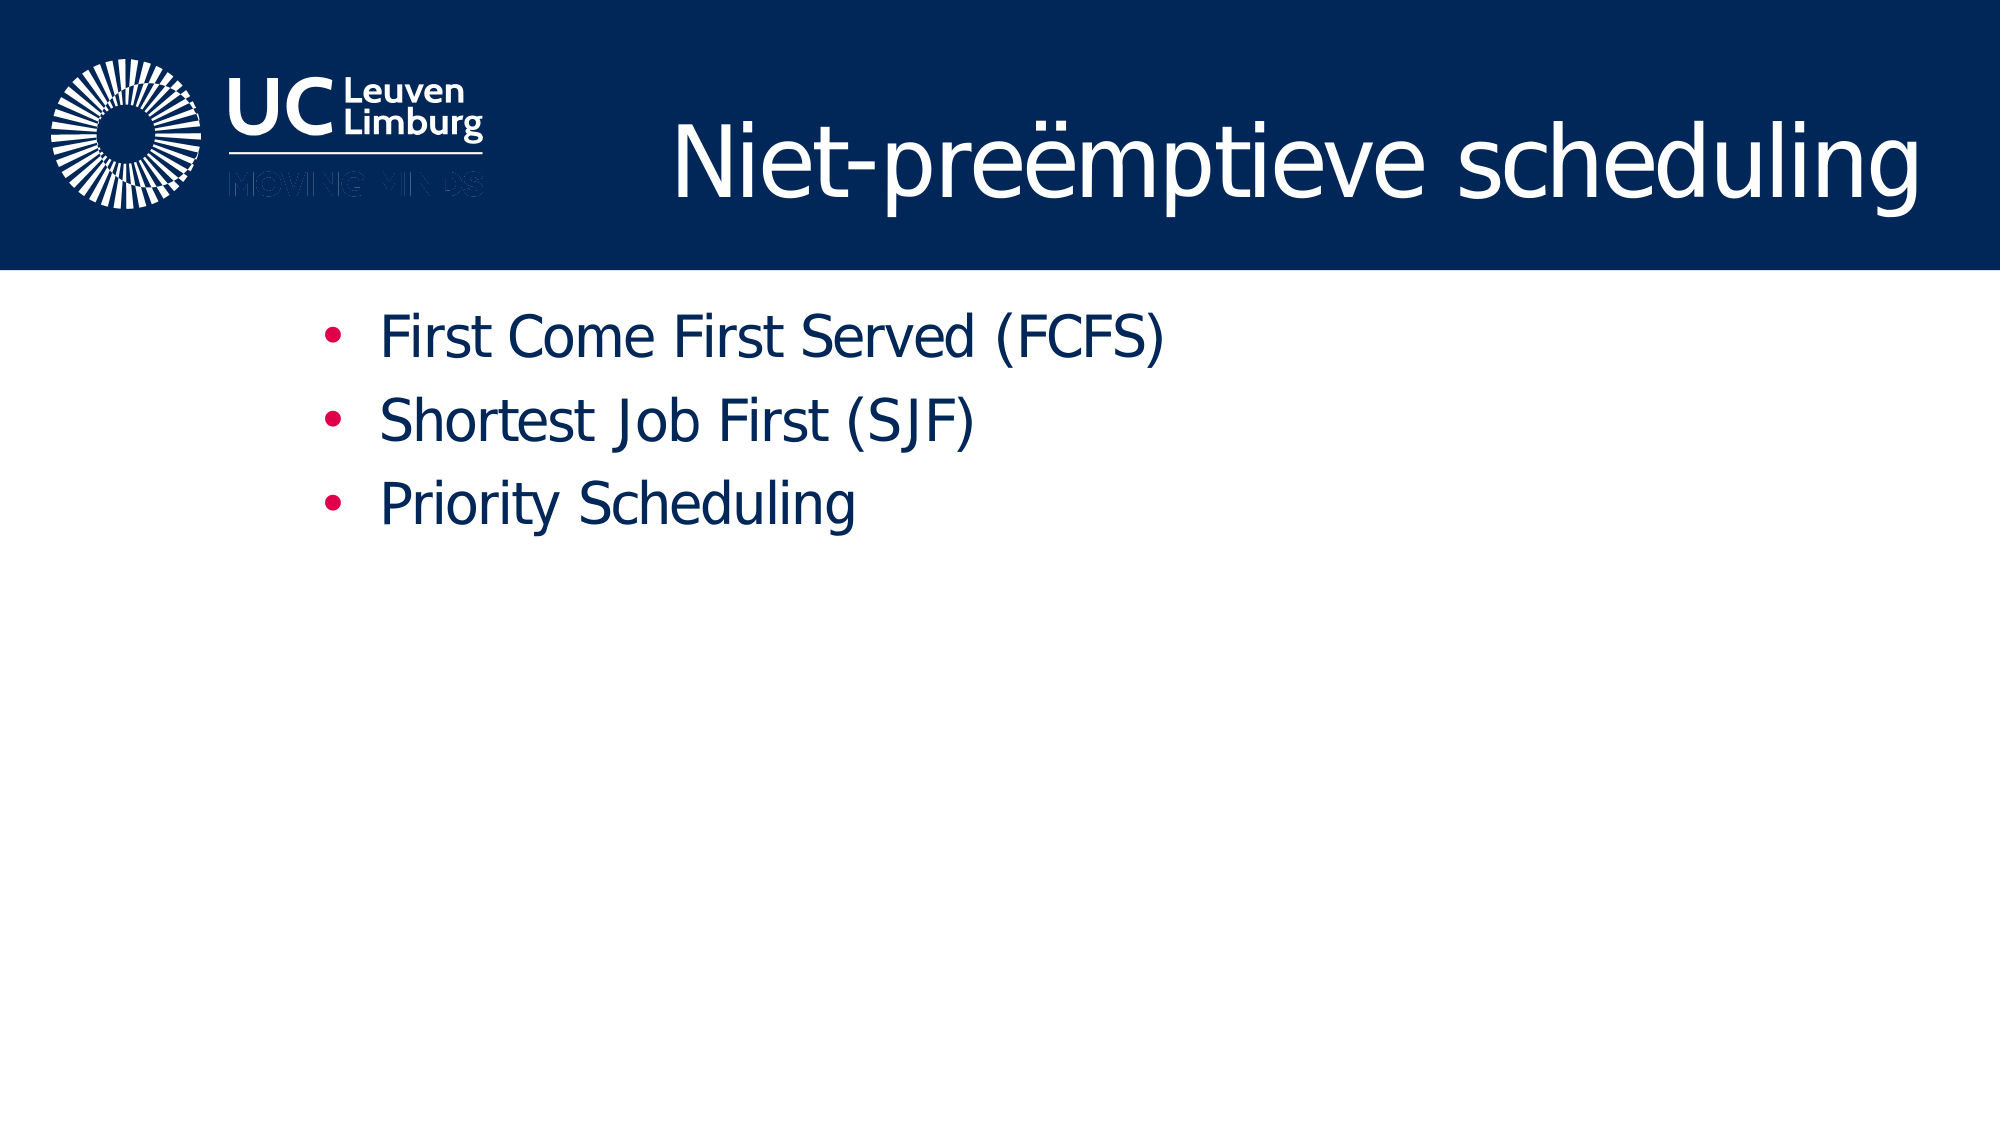

# Niet-preëmptieve scheduling
First Come First Served (FCFS)
Shortest Job First (SJF)
Priority Scheduling